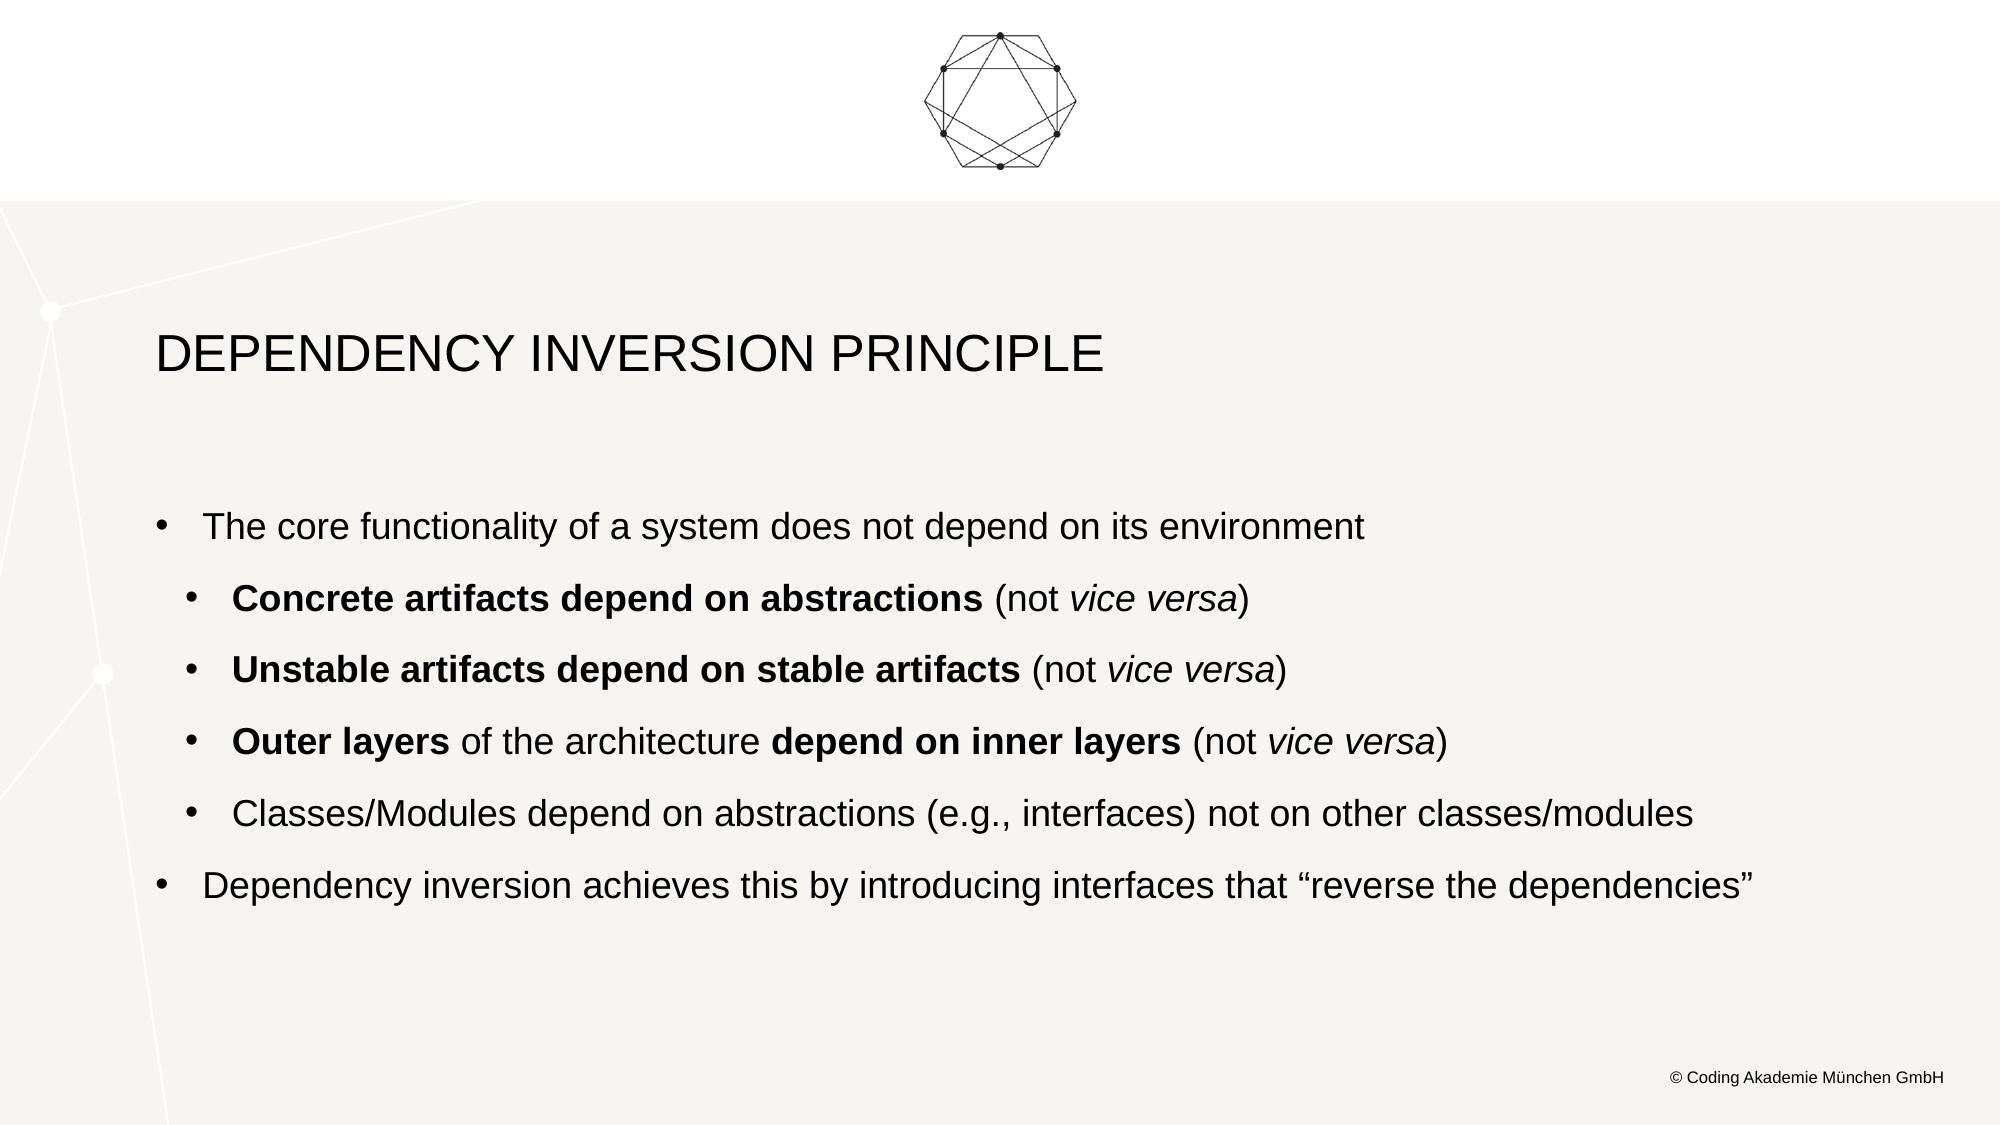

# Dependency Inversion Principle
The core functionality of a system does not depend on its environment
Concrete artifacts depend on abstractions (not vice versa)
Unstable artifacts depend on stable artifacts (not vice versa)
Outer layers of the architecture depend on inner layers (not vice versa)
Classes/Modules depend on abstractions (e.g., interfaces) not on other classes/modules
Dependency inversion achieves this by introducing interfaces that “reverse the dependencies”
© Coding Akademie München GmbH